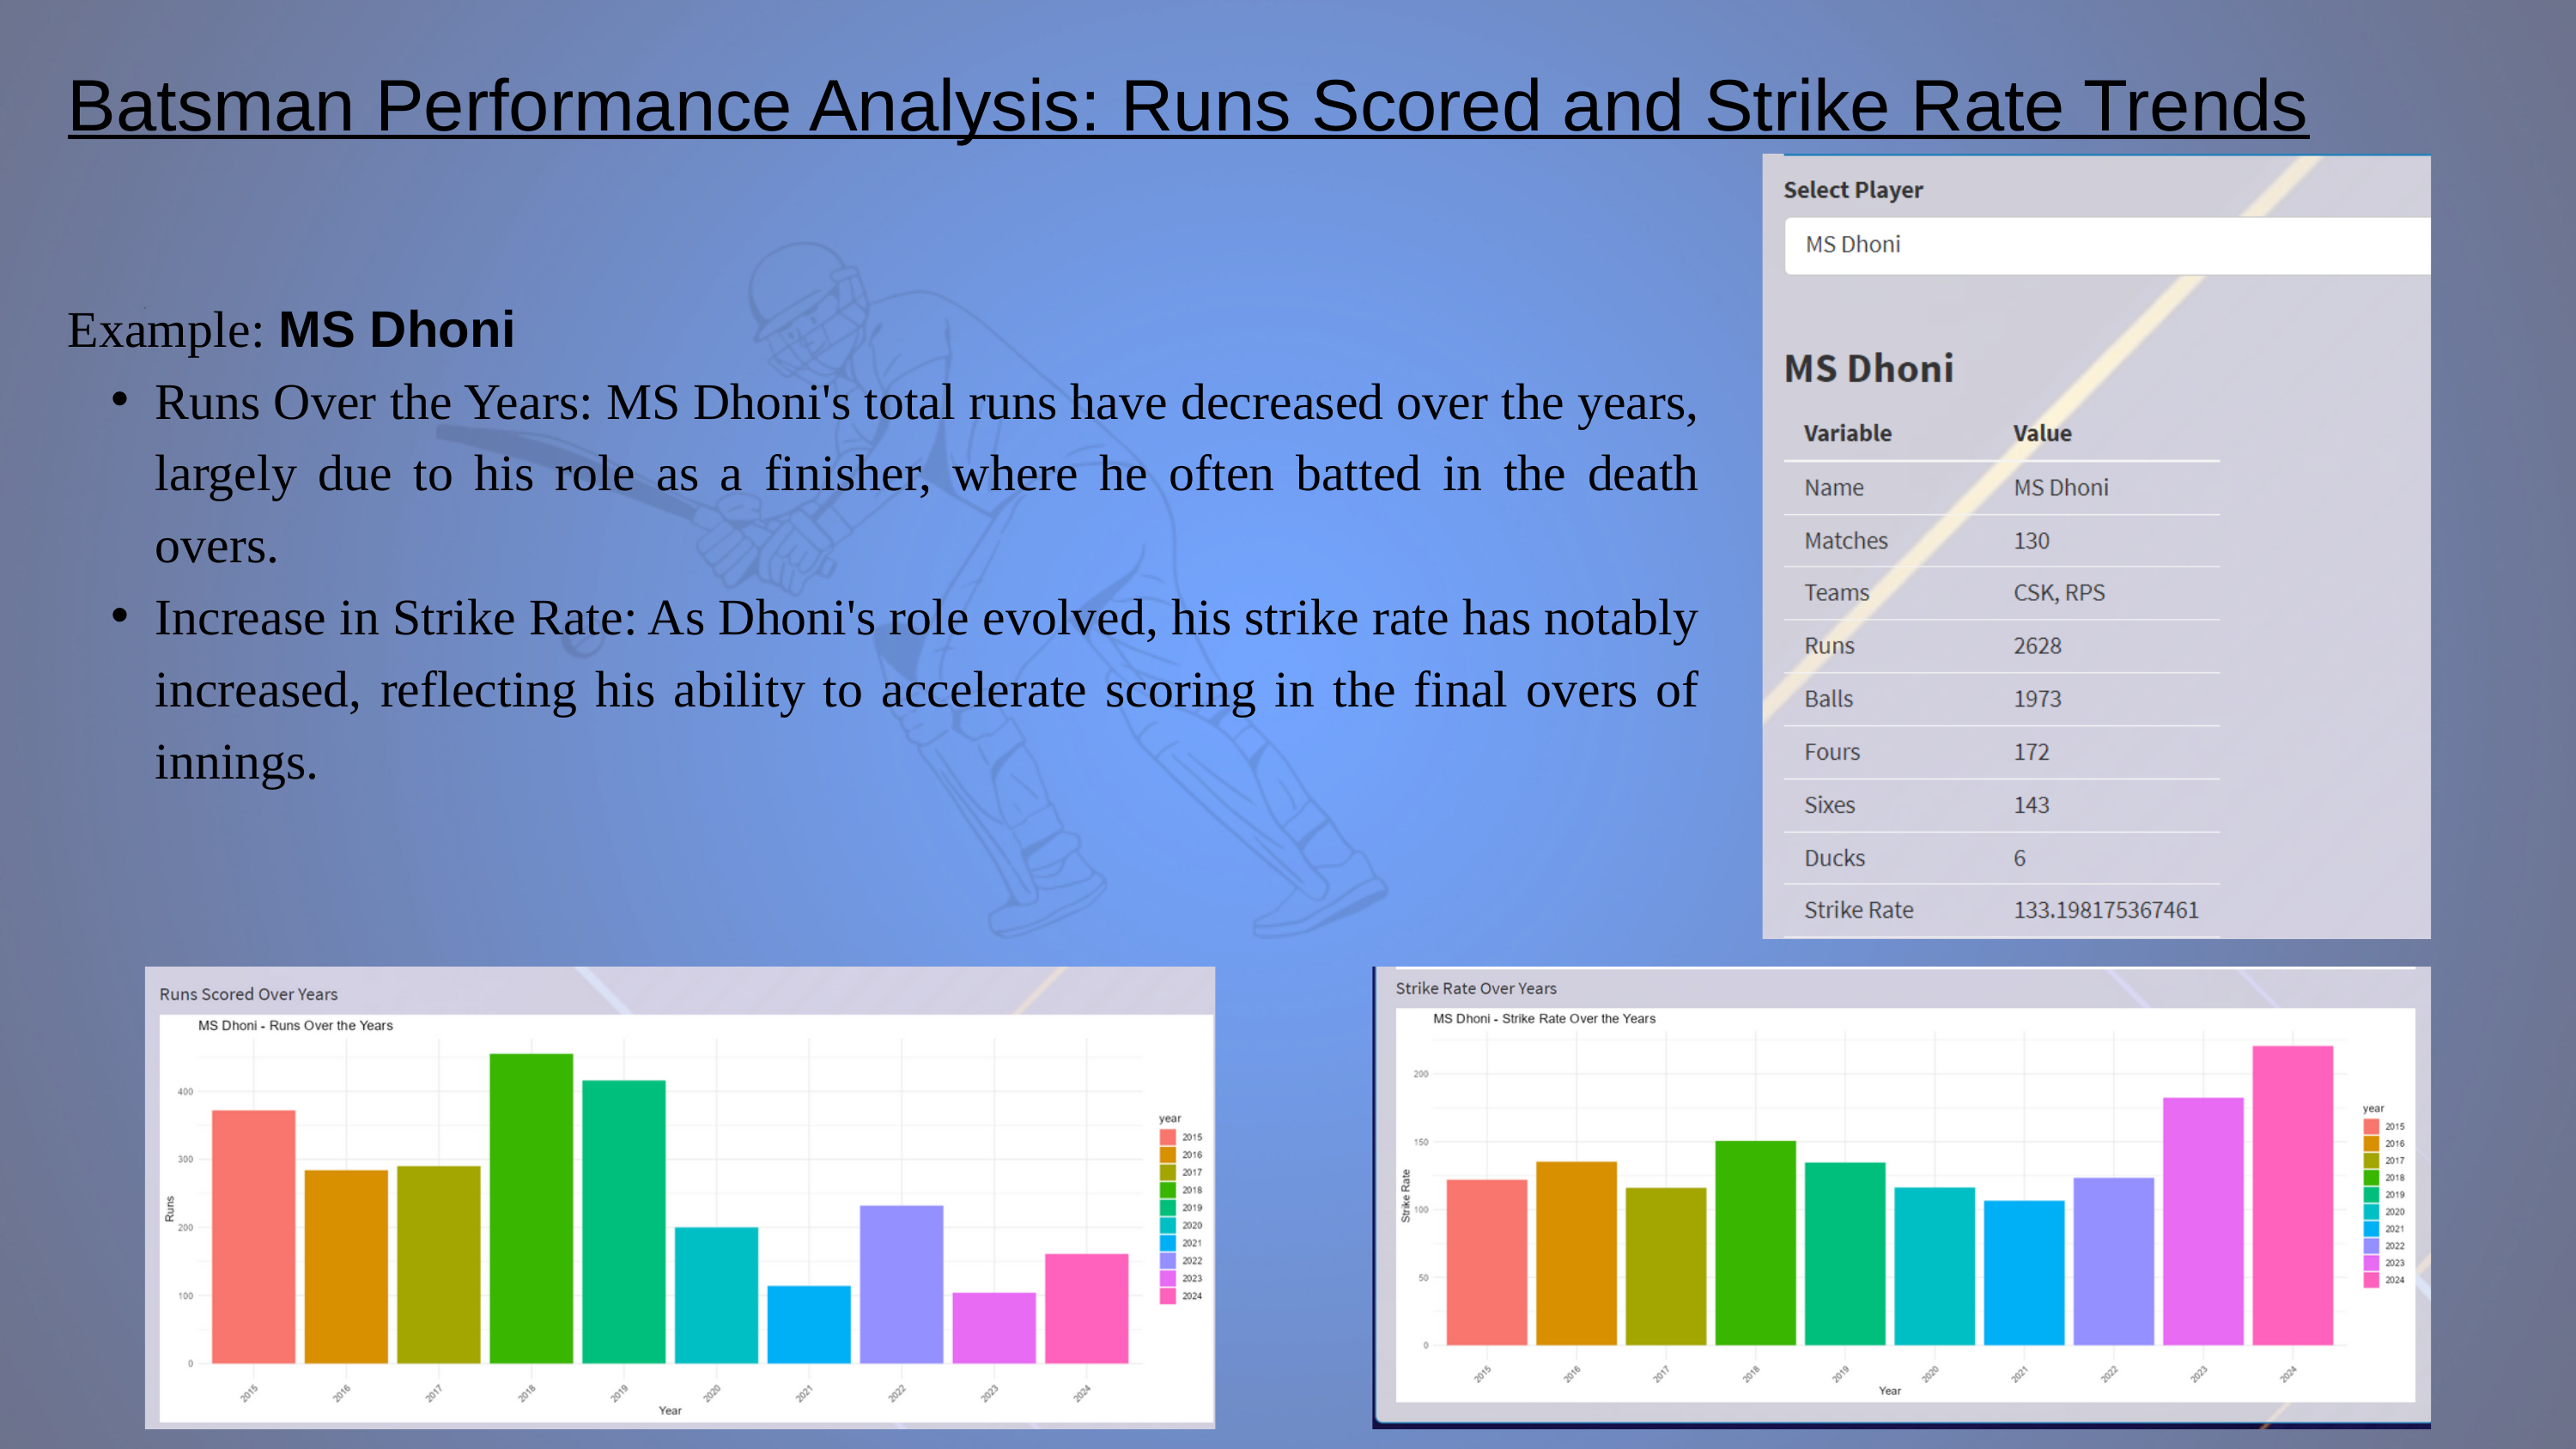

Batsman Performance Analysis: Runs Scored and Strike Rate Trends

Example: MS Dhoni
Runs Over the Years: MS Dhoni's total runs have decreased over the years, largely due to his role as a finisher, where he often batted in the death overs.
Increase in Strike Rate: As Dhoni's role evolved, his strike rate has notably increased, reflecting his ability to accelerate scoring in the final overs of innings.